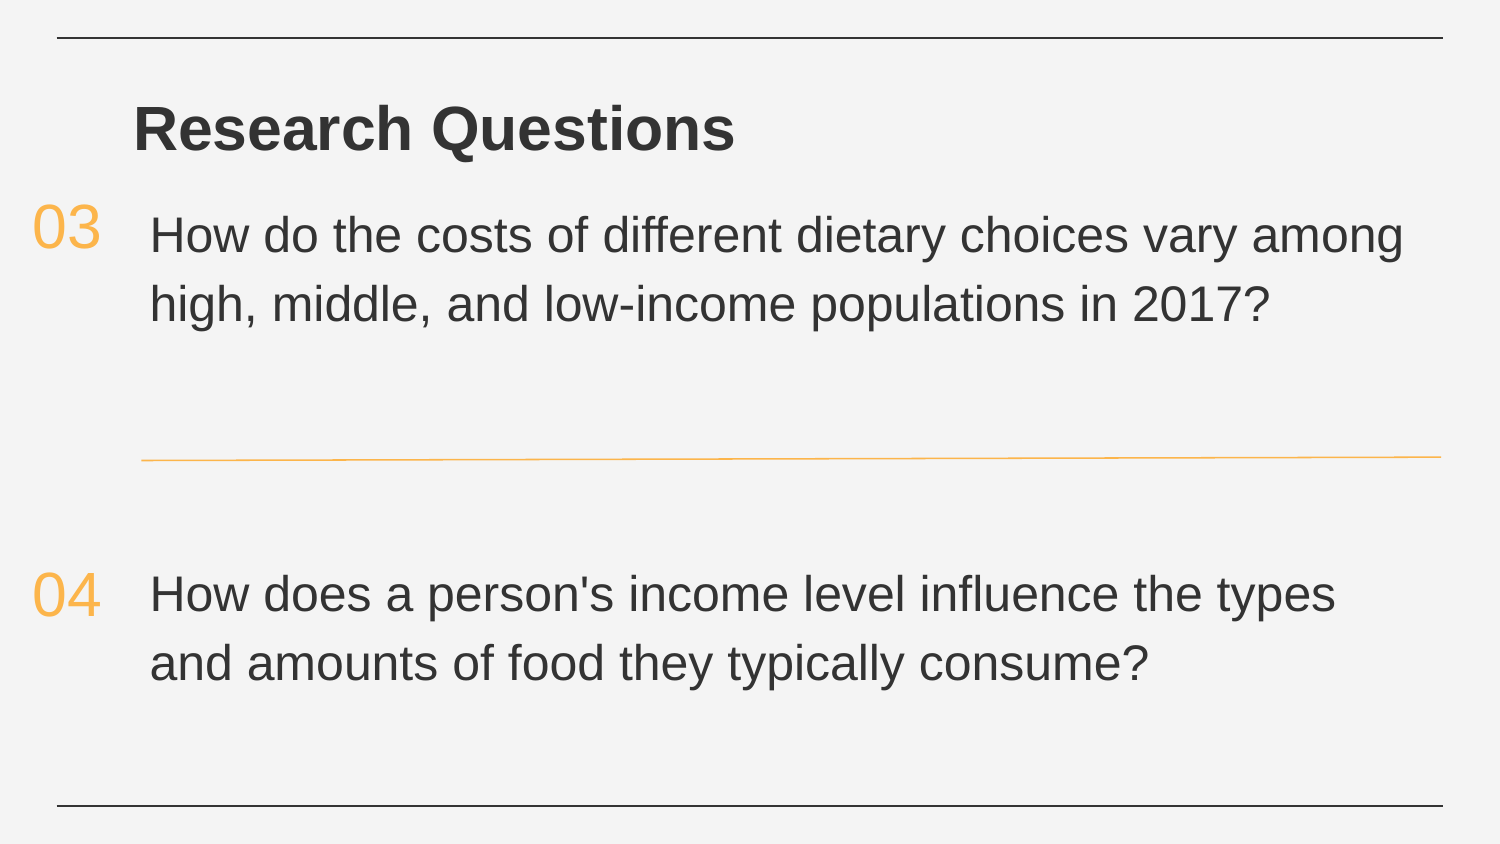

# Research Questions
How do the costs of different dietary choices vary among high, middle, and low-income populations in 2017?
03
How does a person's income level influence the types and amounts of food they typically consume?

04